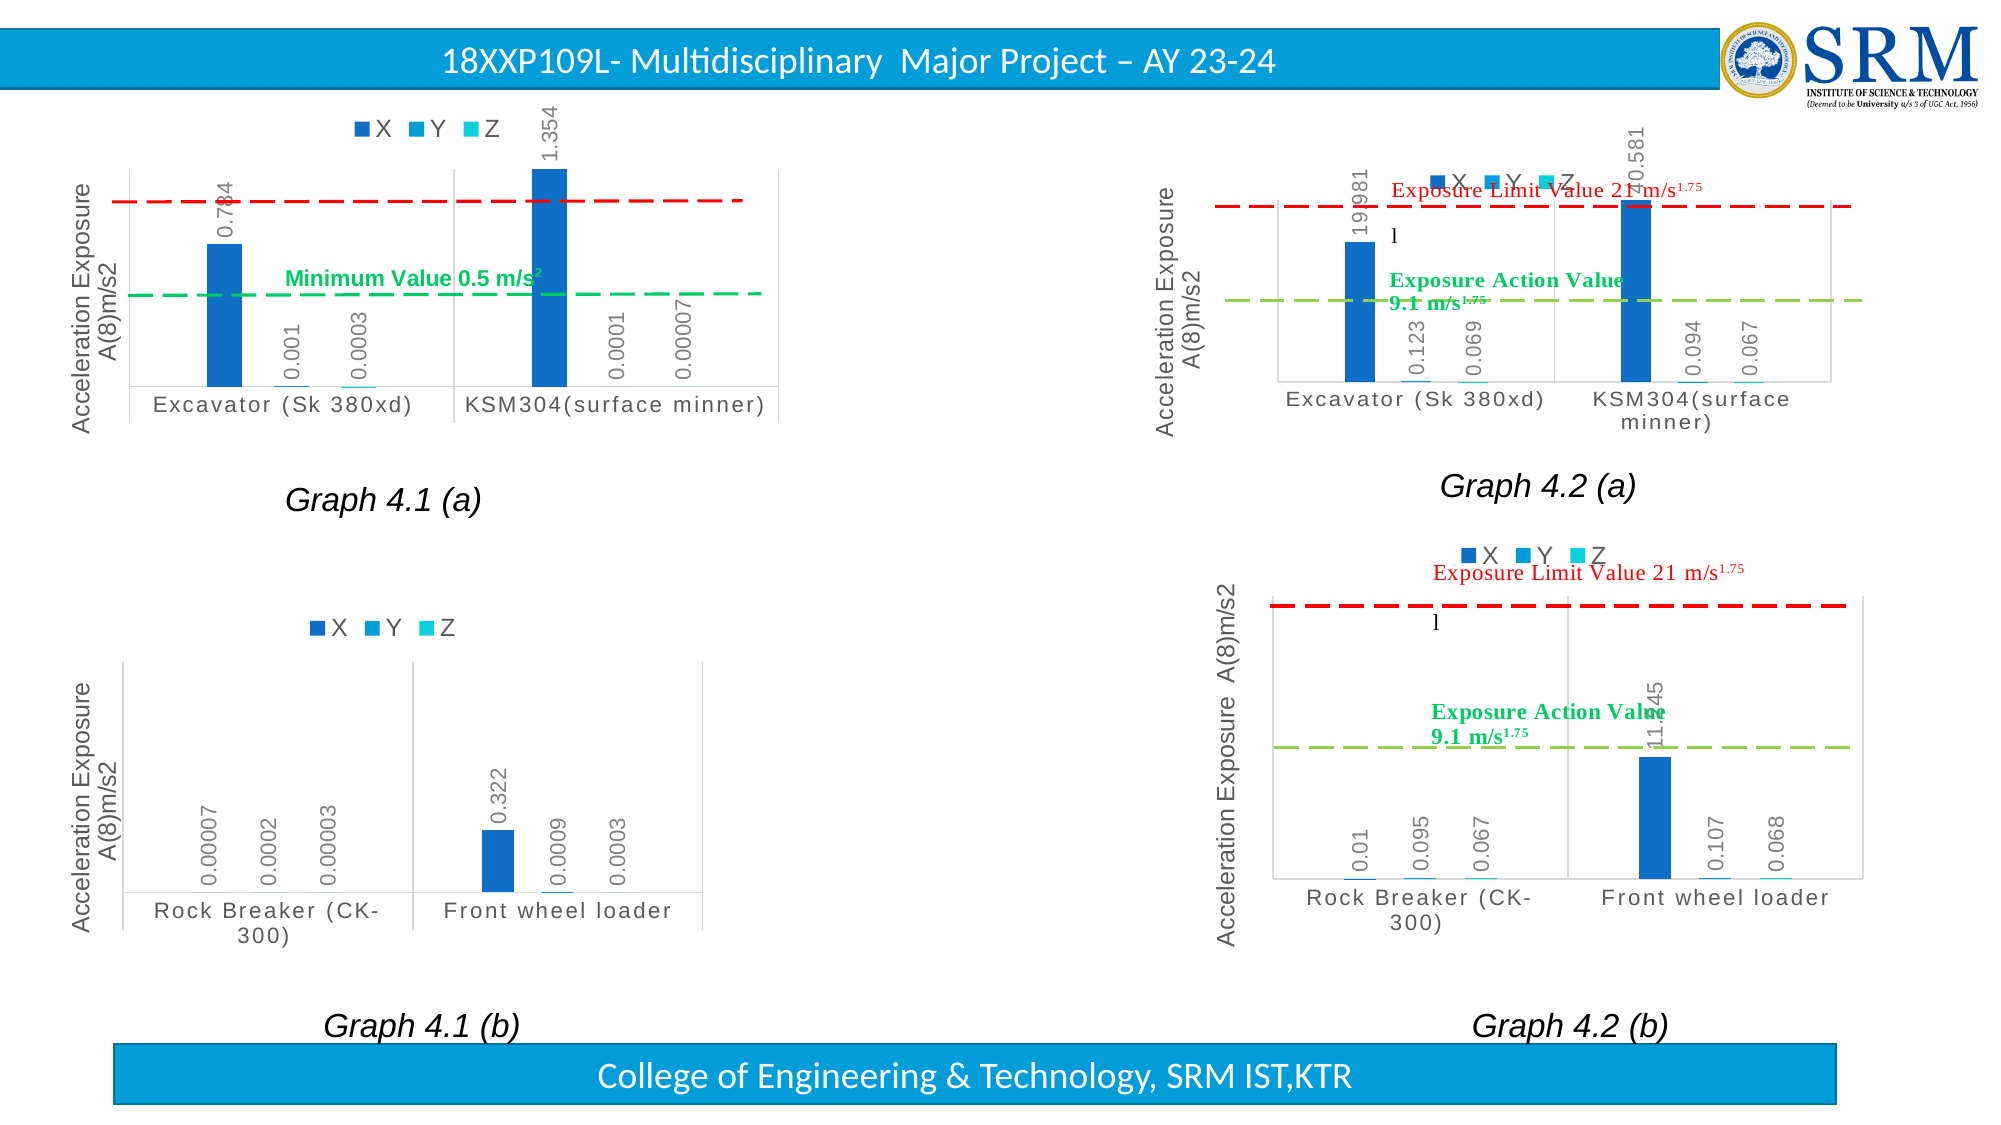

### Chart

| Category |  |  |  |
|---|---|---|---|
| Excavator (Sk 380xd)   | 0.784 | 0.001 | 0.0003 |
| KSM304(surface minner)       | 1.354 | 0.0001 | 7e-05 |

### Chart

| Category |  |  |  |
|---|---|---|---|
| Excavator (Sk 380xd)   | 19.981 | 0.123 | 0.069 |
| KSM304(surface minner)       | 40.581 | 0.094 | 0.067 |
Graph 4.2 (a)
Graph 4.1 (a)

### Chart

| Category |  |  |  |
|---|---|---|---|
| Rock Breaker (CK-300)  | 0.01 | 0.095 | 0.067 |
| Front wheel loader | 11.245 | 0.107 | 0.068 |

### Chart

| Category |  | Y | Z |
|---|---|---|---|
| Rock Breaker (CK-300)  | 7e-05 | 0.0002 | 3e-05 |
| Front wheel loader | 0.322 | 0.0009 | 0.0003 |
Graph 4.1 (b)
Graph 4.2 (b)